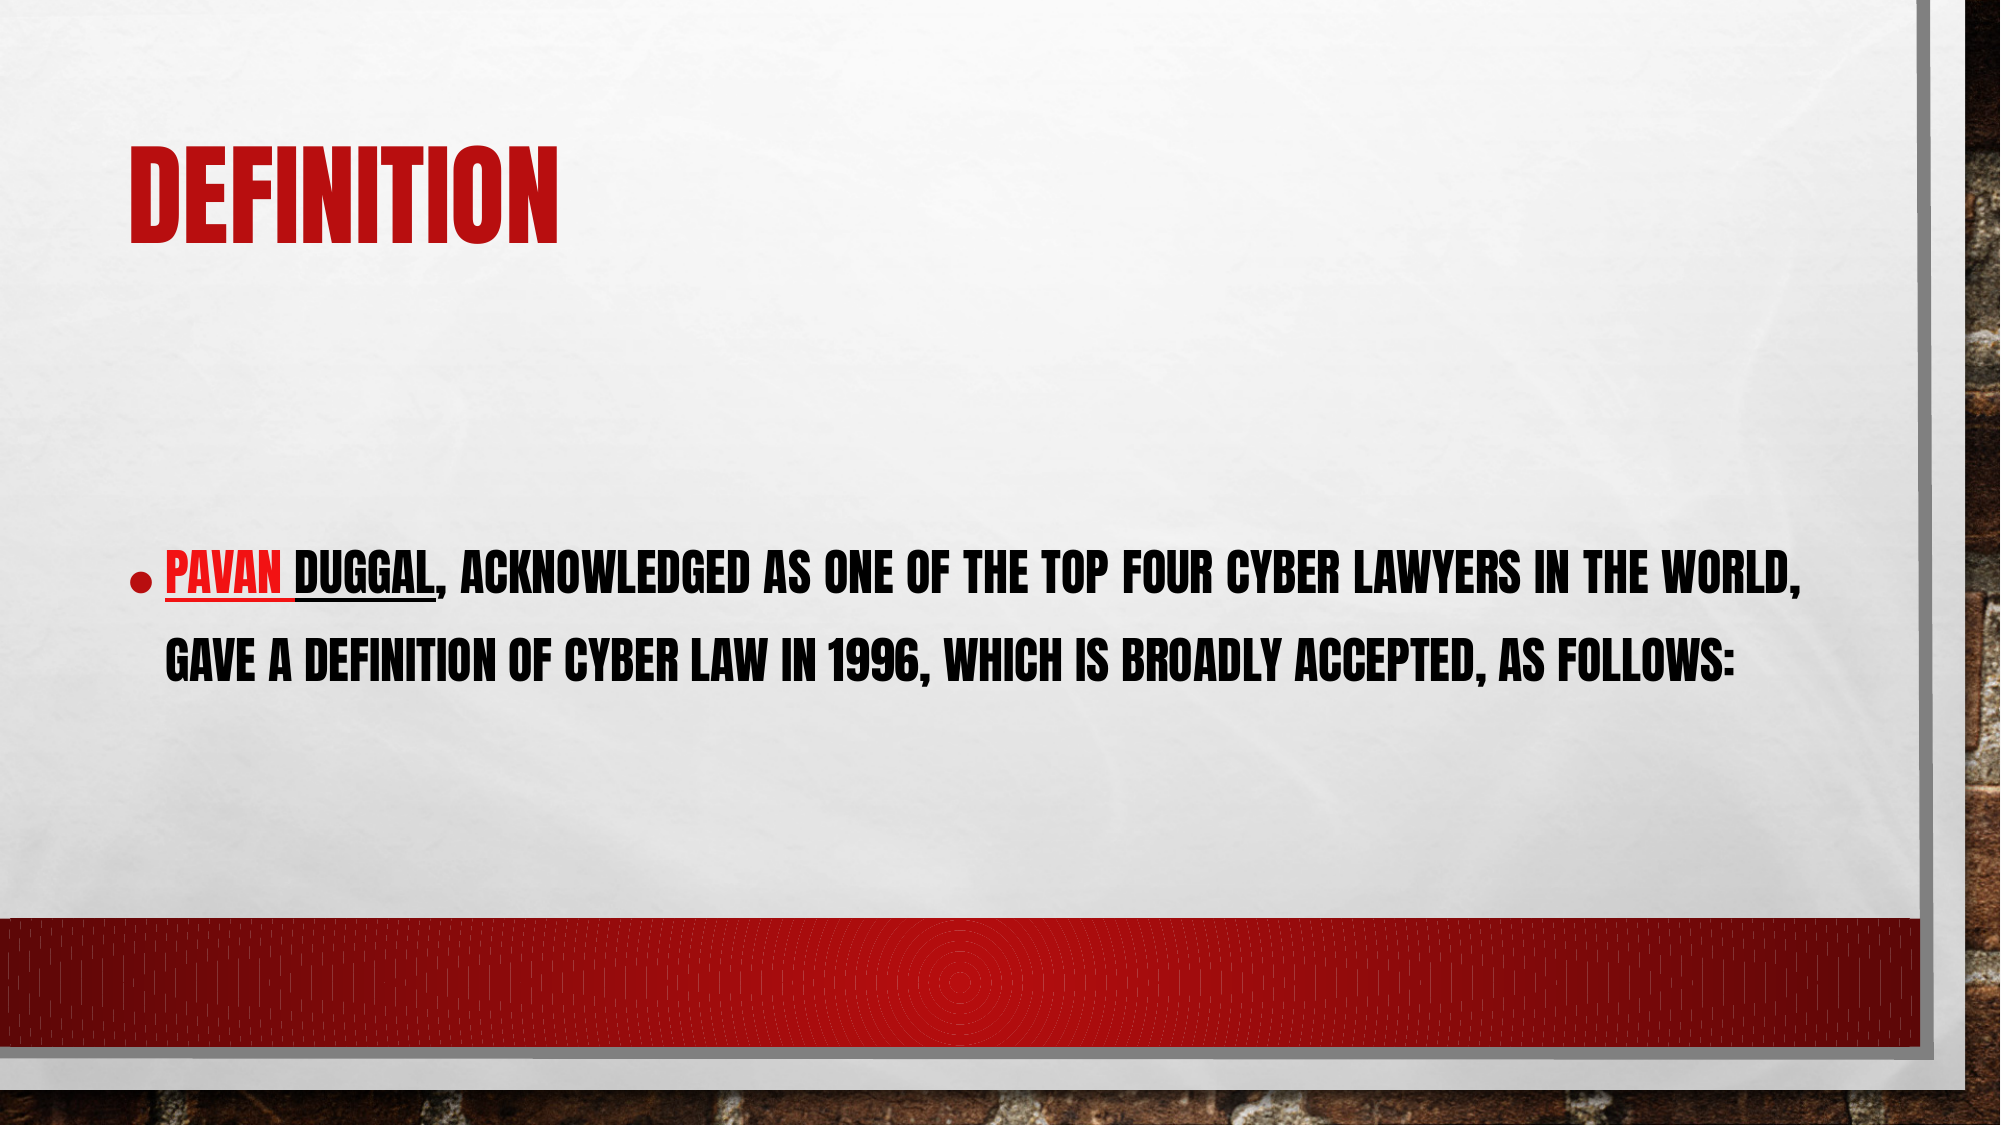

# definition
Pavan Duggal, acknowledged as one of the top four Cyber Lawyers in the world, gave a definition of Cyber law in 1996, which is broadly accepted, as follows: